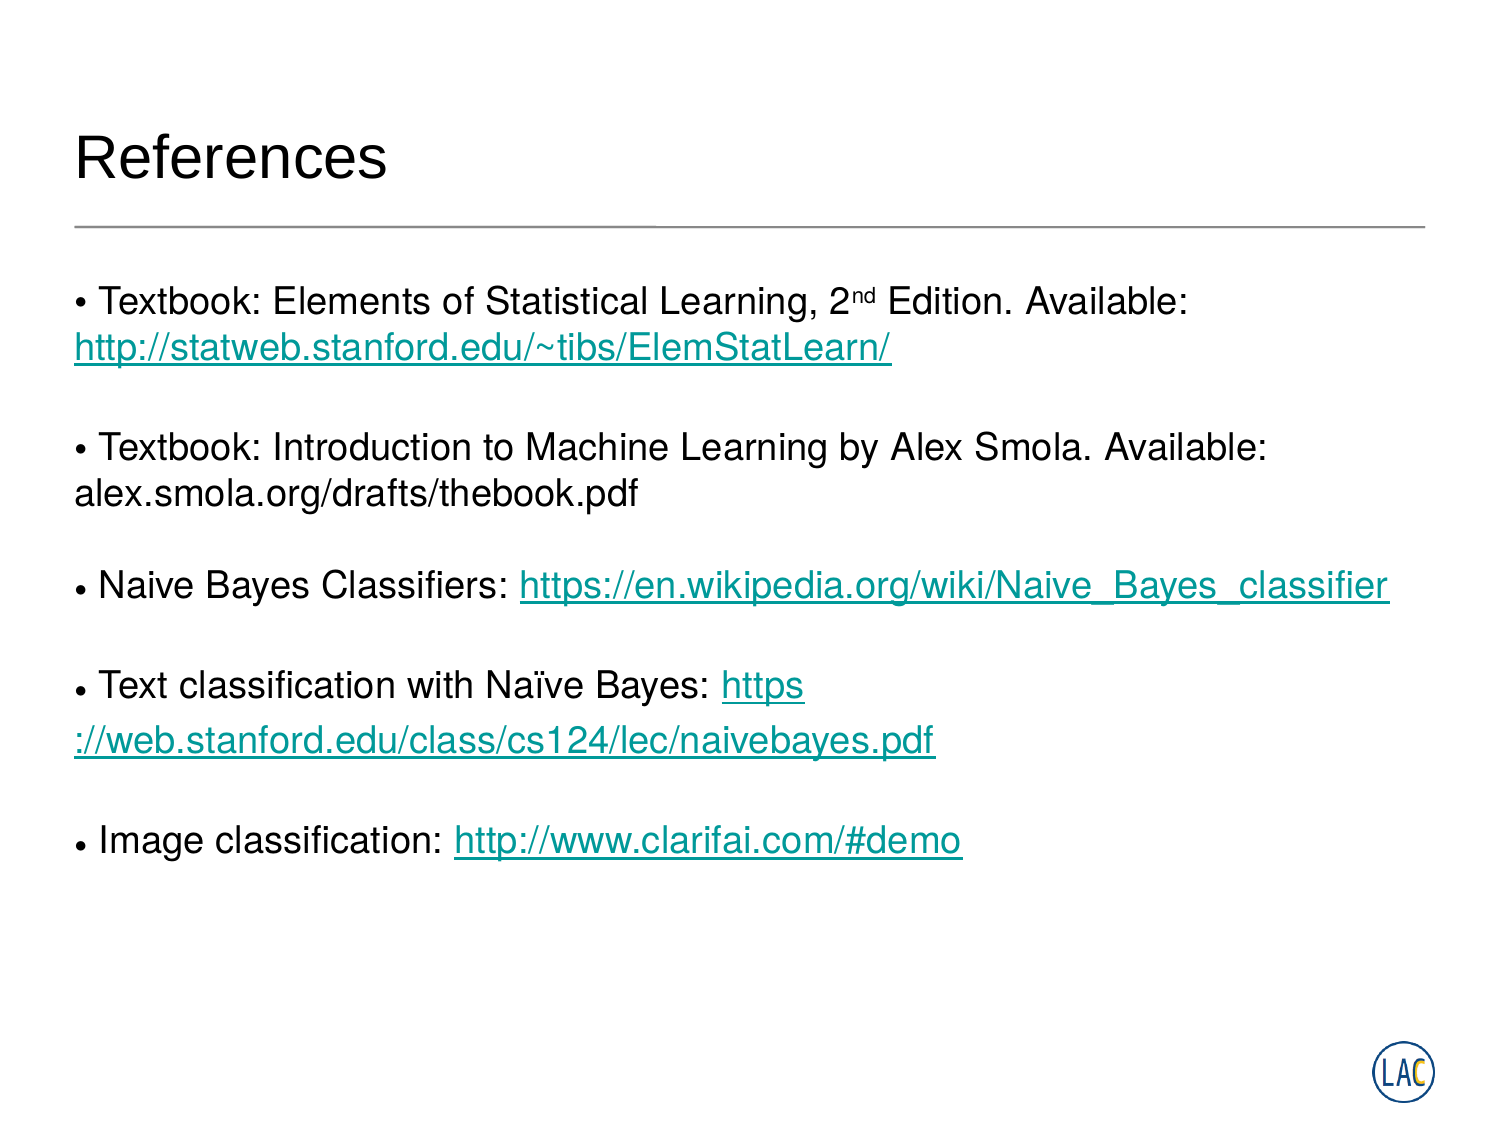

# References
 Textbook: Elements of Statistical Learning, 2nd Edition. Available: http://statweb.stanford.edu/~tibs/ElemStatLearn/

 Textbook: Introduction to Machine Learning by Alex Smola. Available: alex.smola.org/drafts/thebook.pdf

 Naive Bayes Classifiers: https://en.wikipedia.org/wiki/Naive_Bayes_classifier

 Text classification with Naïve Bayes: https://web.stanford.edu/class/cs124/lec/naivebayes.pdf

 Image classification: http://www.clarifai.com/#demo